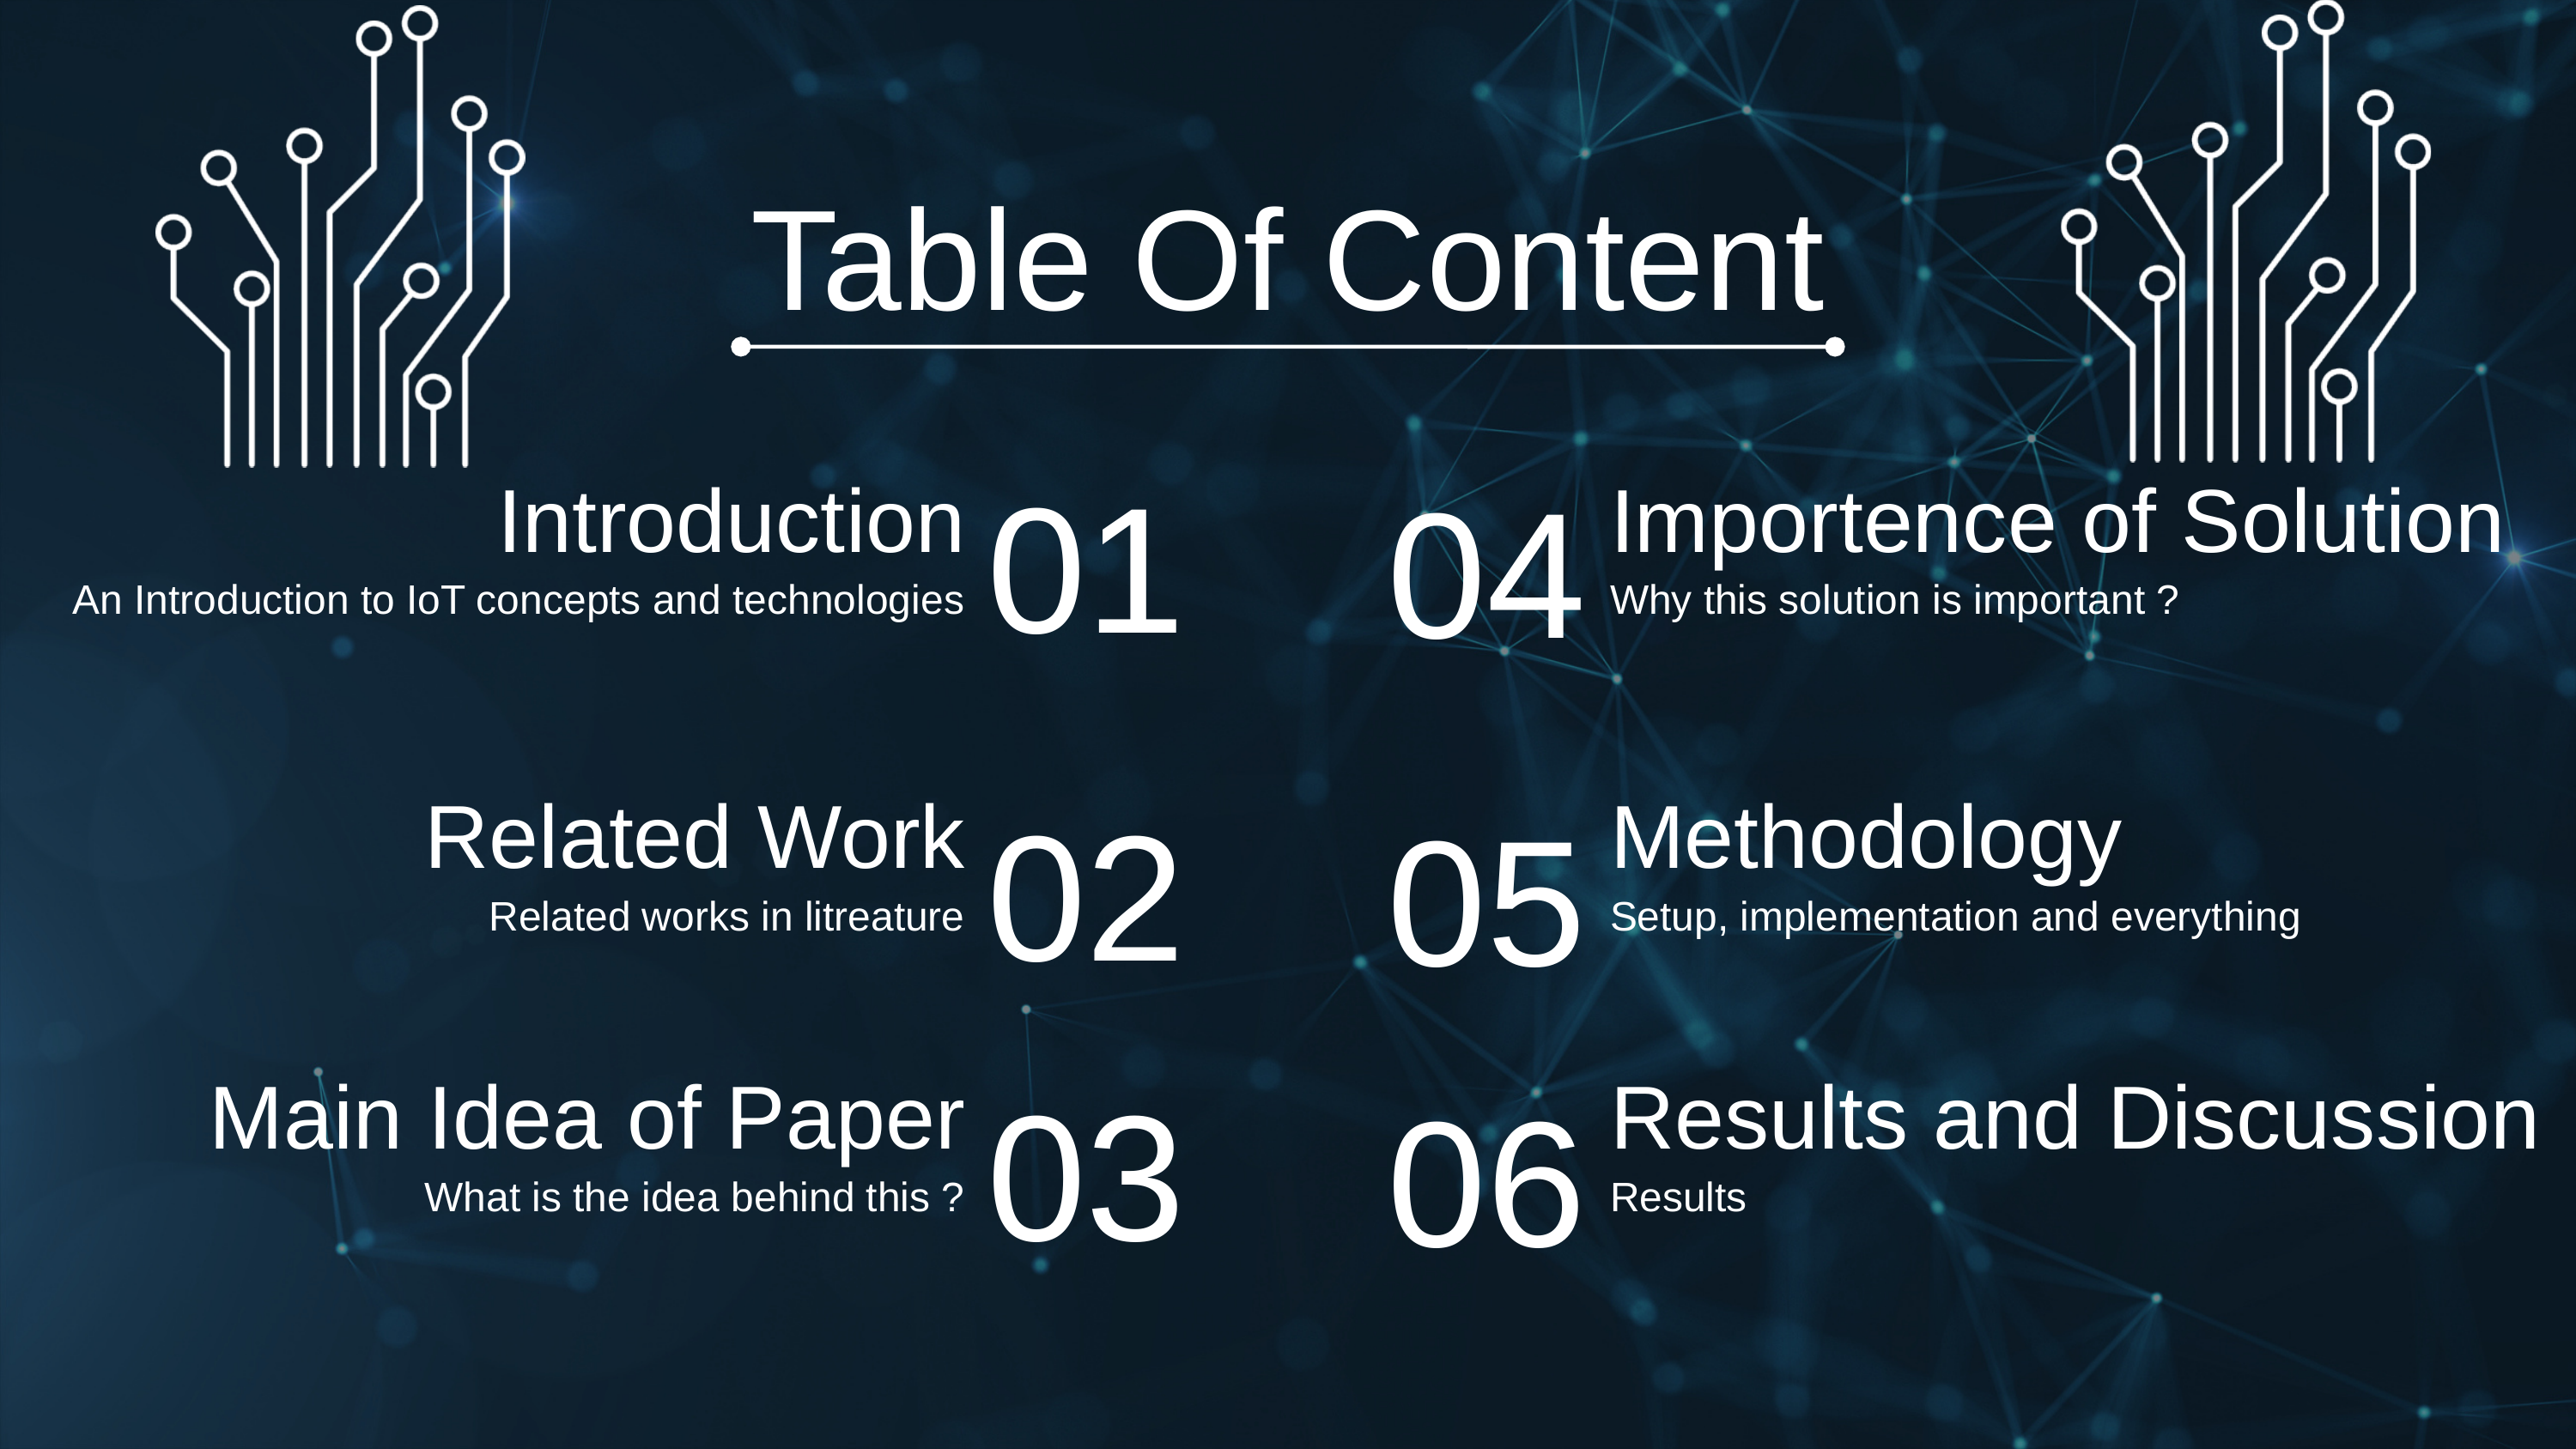

Table Of Content

Introduction
Importence of Solution
01
04
An Introduction to IoT concepts and technologies
Why this solution is important ?
Related Work
Methodology
02
05
Related works in litreature
Setup, implementation and everything
Main Idea of Paper
Results and Discussion
03
06
What is the idea behind this ?
Results